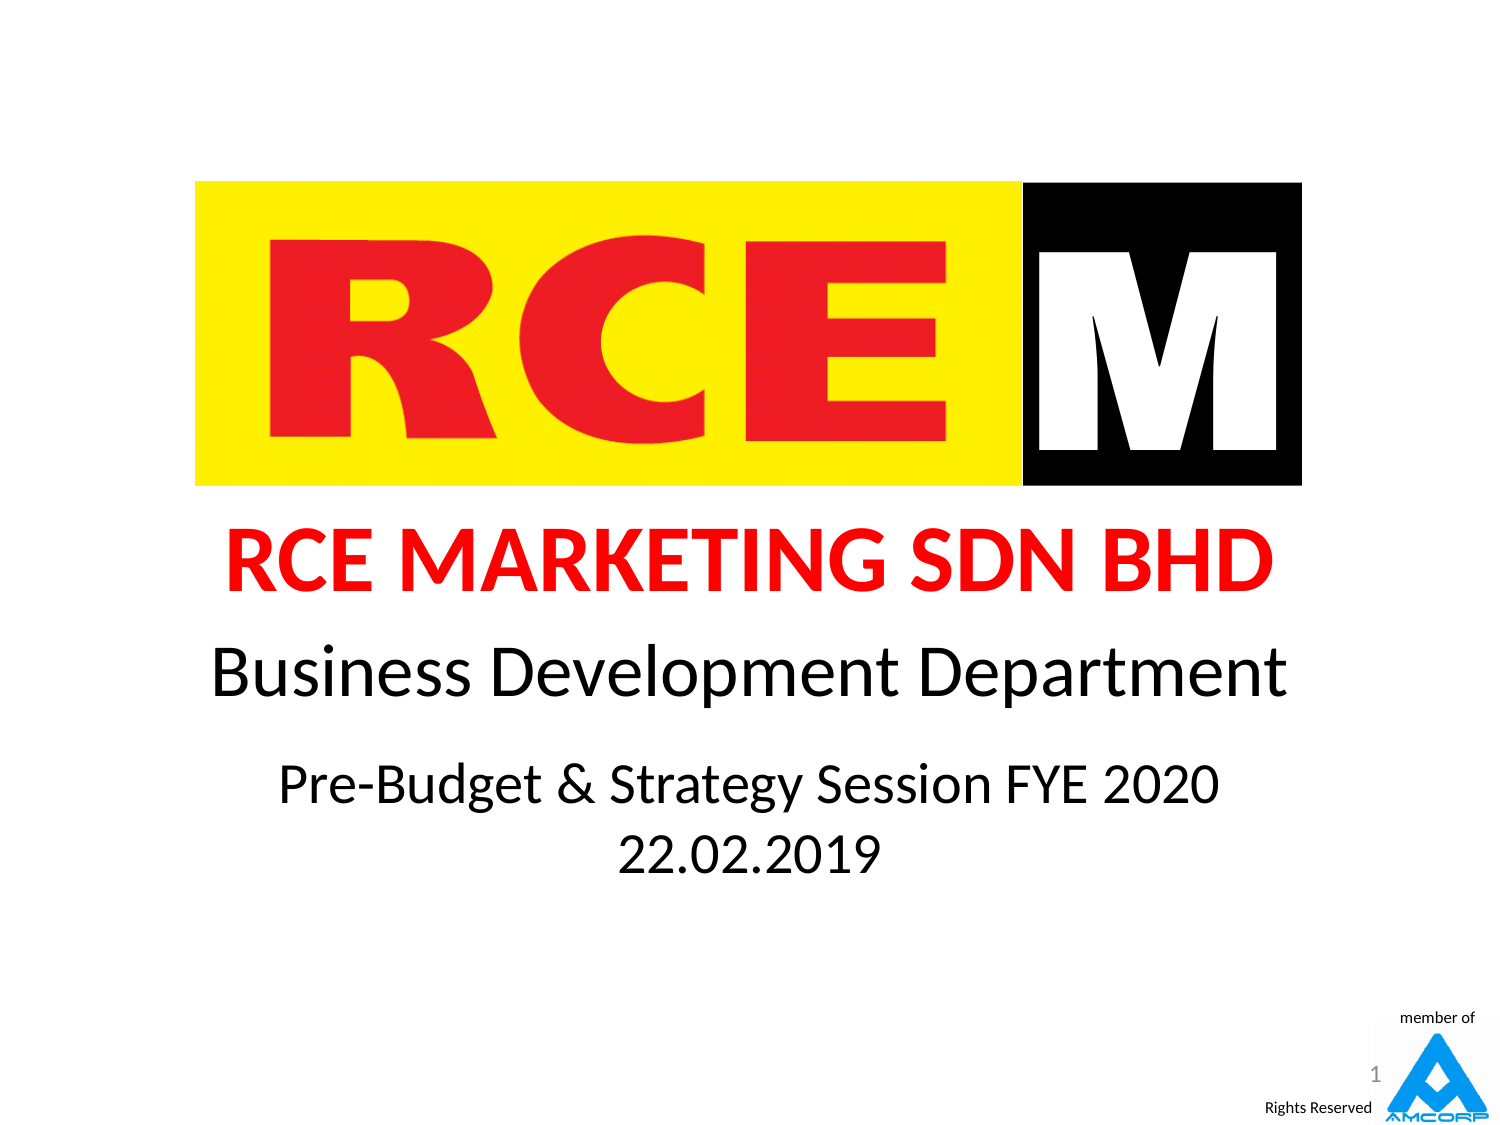

Business Development Department
Pre-Budget & Strategy Session FYE 2020
22.02.2019
1